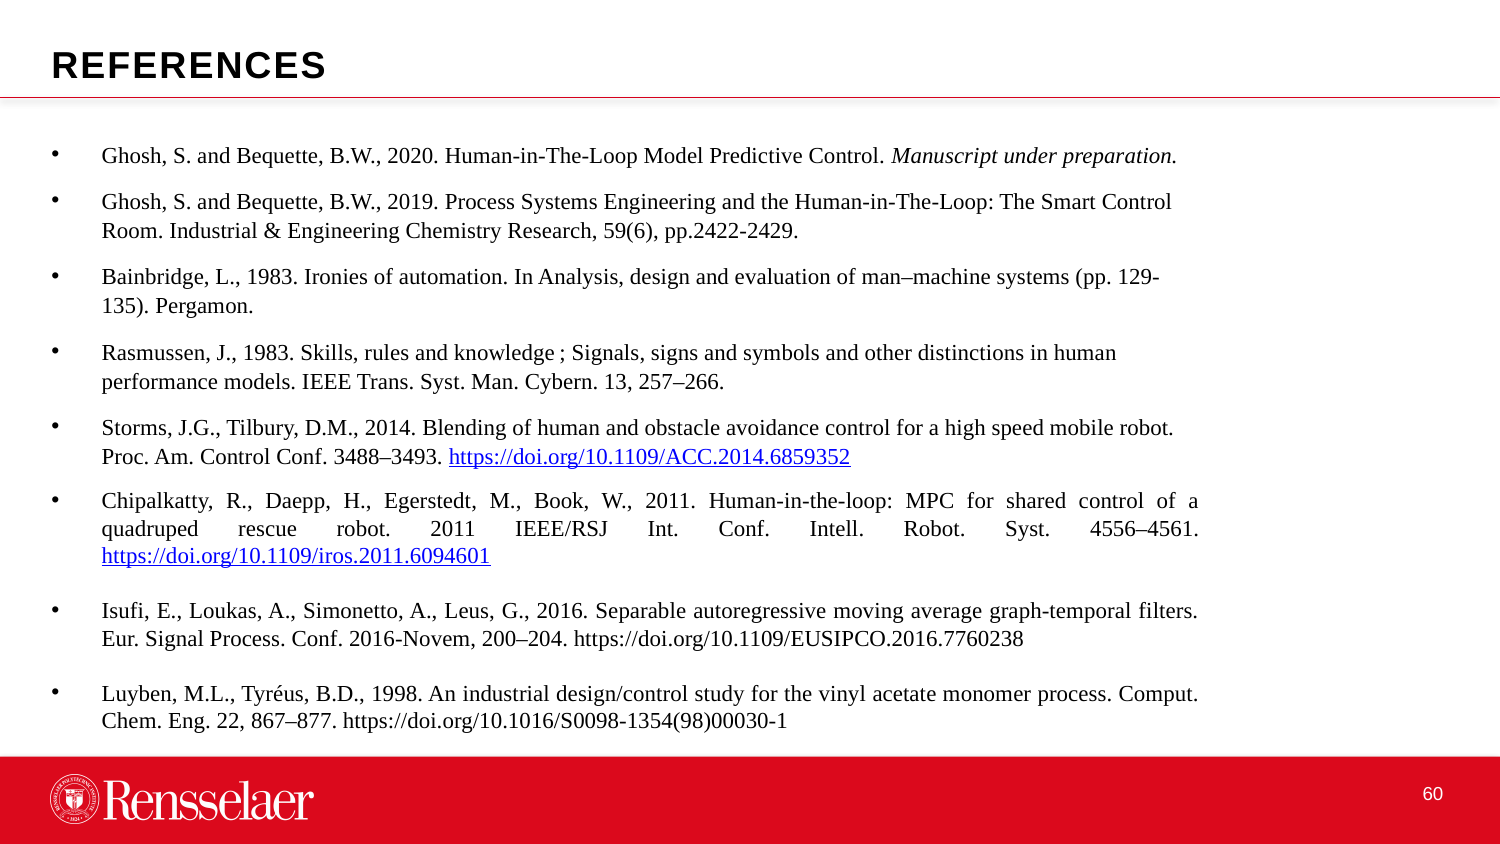

REFERENCES
Ghosh, S. and Bequette, B.W., 2020. Human-in-The-Loop Model Predictive Control. Manuscript under preparation.
Ghosh, S. and Bequette, B.W., 2019. Process Systems Engineering and the Human-in-The-Loop: The Smart Control Room. Industrial & Engineering Chemistry Research, 59(6), pp.2422-2429.
Bainbridge, L., 1983. Ironies of automation. In Analysis, design and evaluation of man–machine systems (pp. 129-135). Pergamon.
Rasmussen, J., 1983. Skills, rules and knowledge ; Signals, signs and symbols and other distinctions in human performance models. IEEE Trans. Syst. Man. Cybern. 13, 257–266.
Storms, J.G., Tilbury, D.M., 2014. Blending of human and obstacle avoidance control for a high speed mobile robot. Proc. Am. Control Conf. 3488–3493. https://doi.org/10.1109/ACC.2014.6859352
Chipalkatty, R., Daepp, H., Egerstedt, M., Book, W., 2011. Human-in-the-loop: MPC for shared control of a quadruped rescue robot. 2011 IEEE/RSJ Int. Conf. Intell. Robot. Syst. 4556–4561. https://doi.org/10.1109/iros.2011.6094601

Isufi, E., Loukas, A., Simonetto, A., Leus, G., 2016. Separable autoregressive moving average graph-temporal filters. Eur. Signal Process. Conf. 2016-Novem, 200–204. https://doi.org/10.1109/EUSIPCO.2016.7760238

Luyben, M.L., Tyréus, B.D., 1998. An industrial design/control study for the vinyl acetate monomer process. Comput. Chem. Eng. 22, 867–877. https://doi.org/10.1016/S0098-1354(98)00030-1